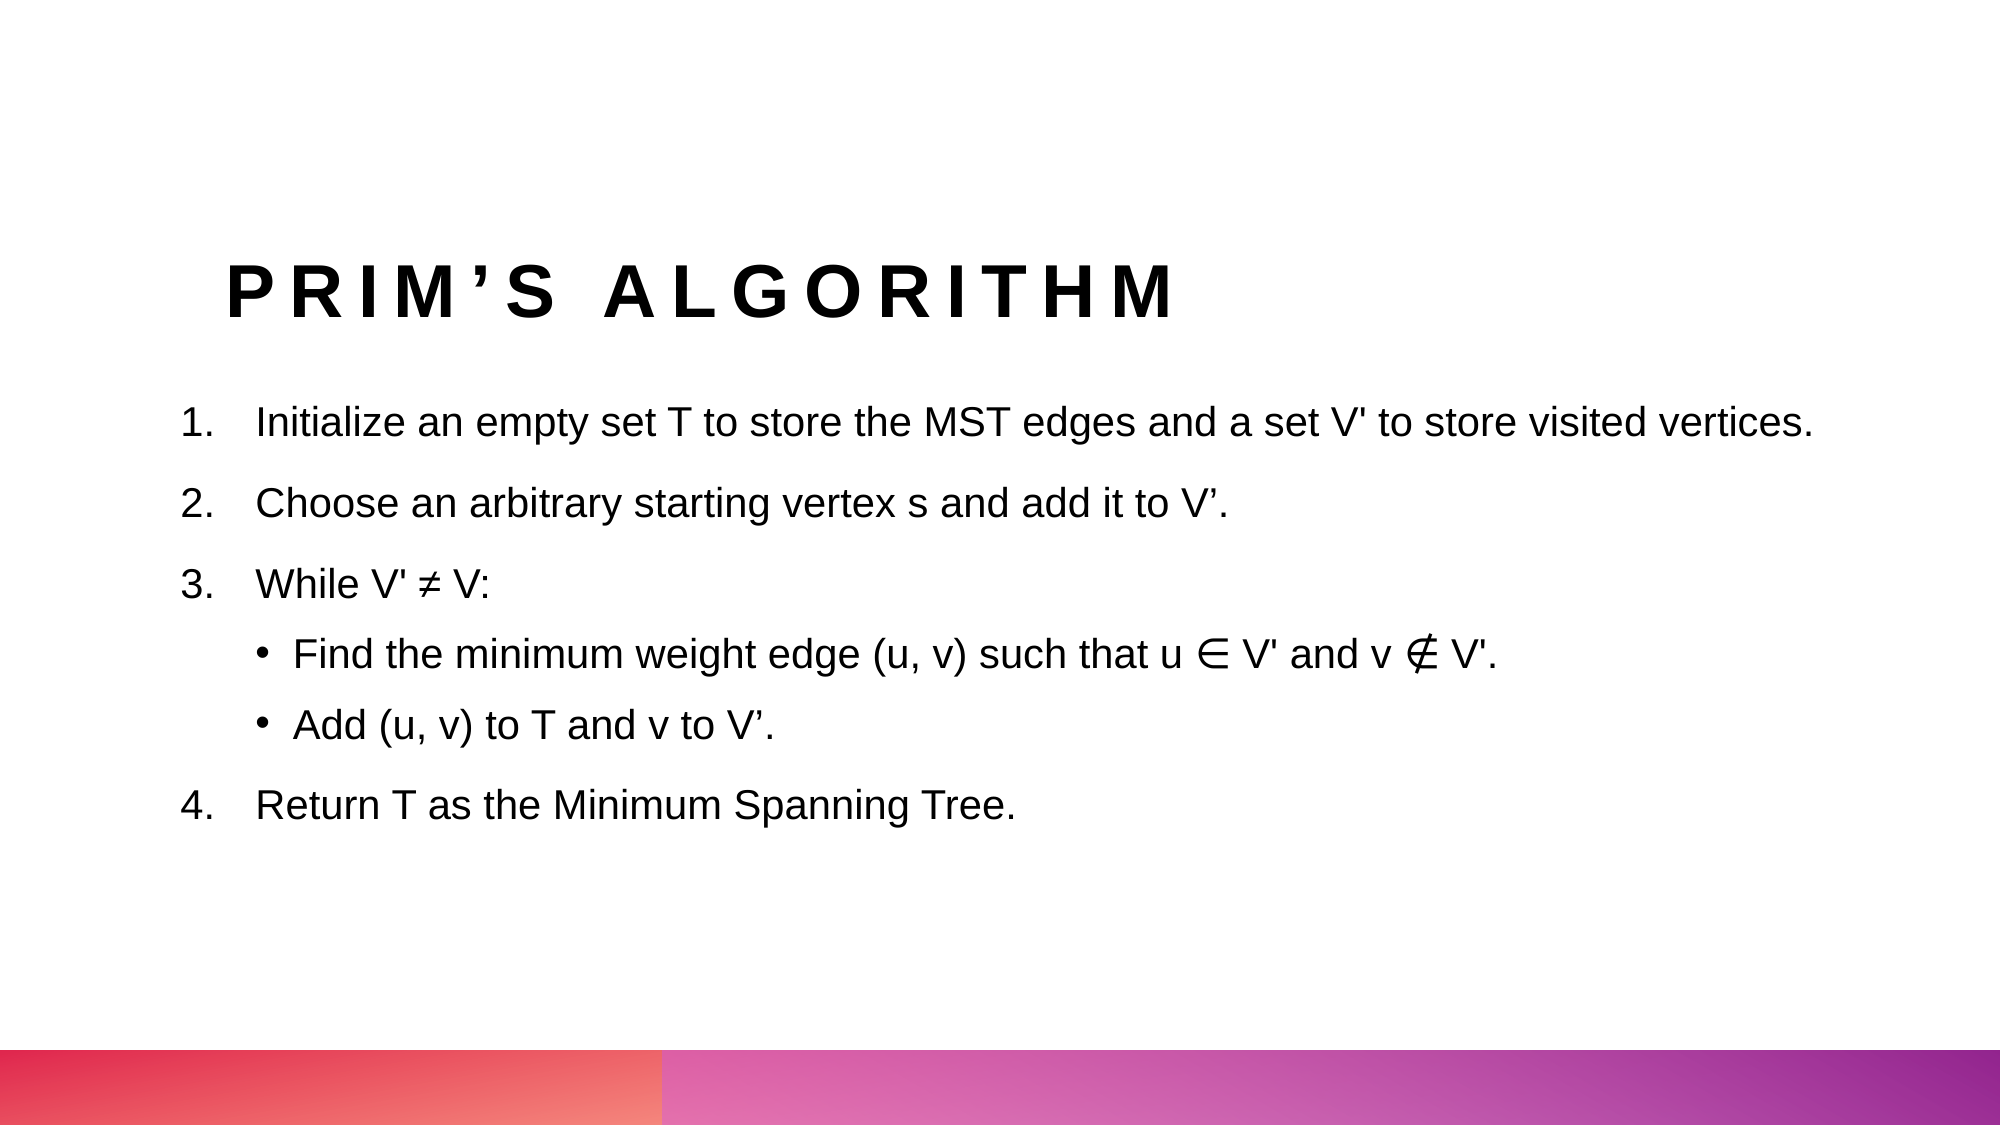

# PRIM’S ALGORITHM
Initialize an empty set T to store the MST edges and a set V' to store visited vertices.
Choose an arbitrary starting vertex s and add it to V’.
While V' ≠ V:
Find the minimum weight edge (u, v) such that u ∈ V' and v ∉ V'.
Add (u, v) to T and v to V’.
Return T as the Minimum Spanning Tree.